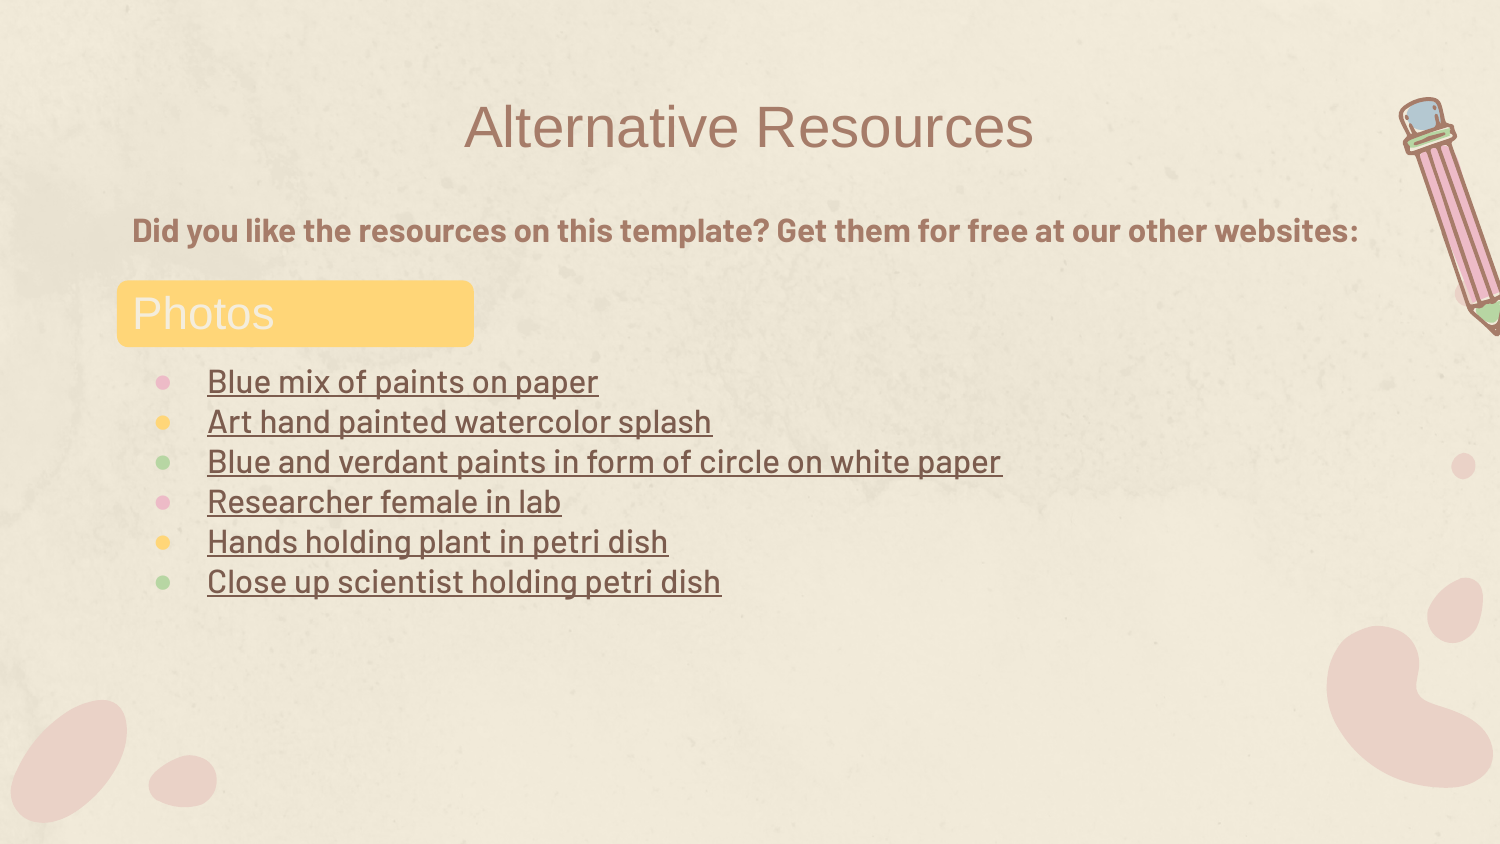

# Alternative Resources
Did you like the resources on this template? Get them for free at our other websites:

Photos
Blue mix of paints on paper
Art hand painted watercolor splash
Blue and verdant paints in form of circle on white paper
Researcher female in lab
Hands holding plant in petri dish
Close up scientist holding petri dish